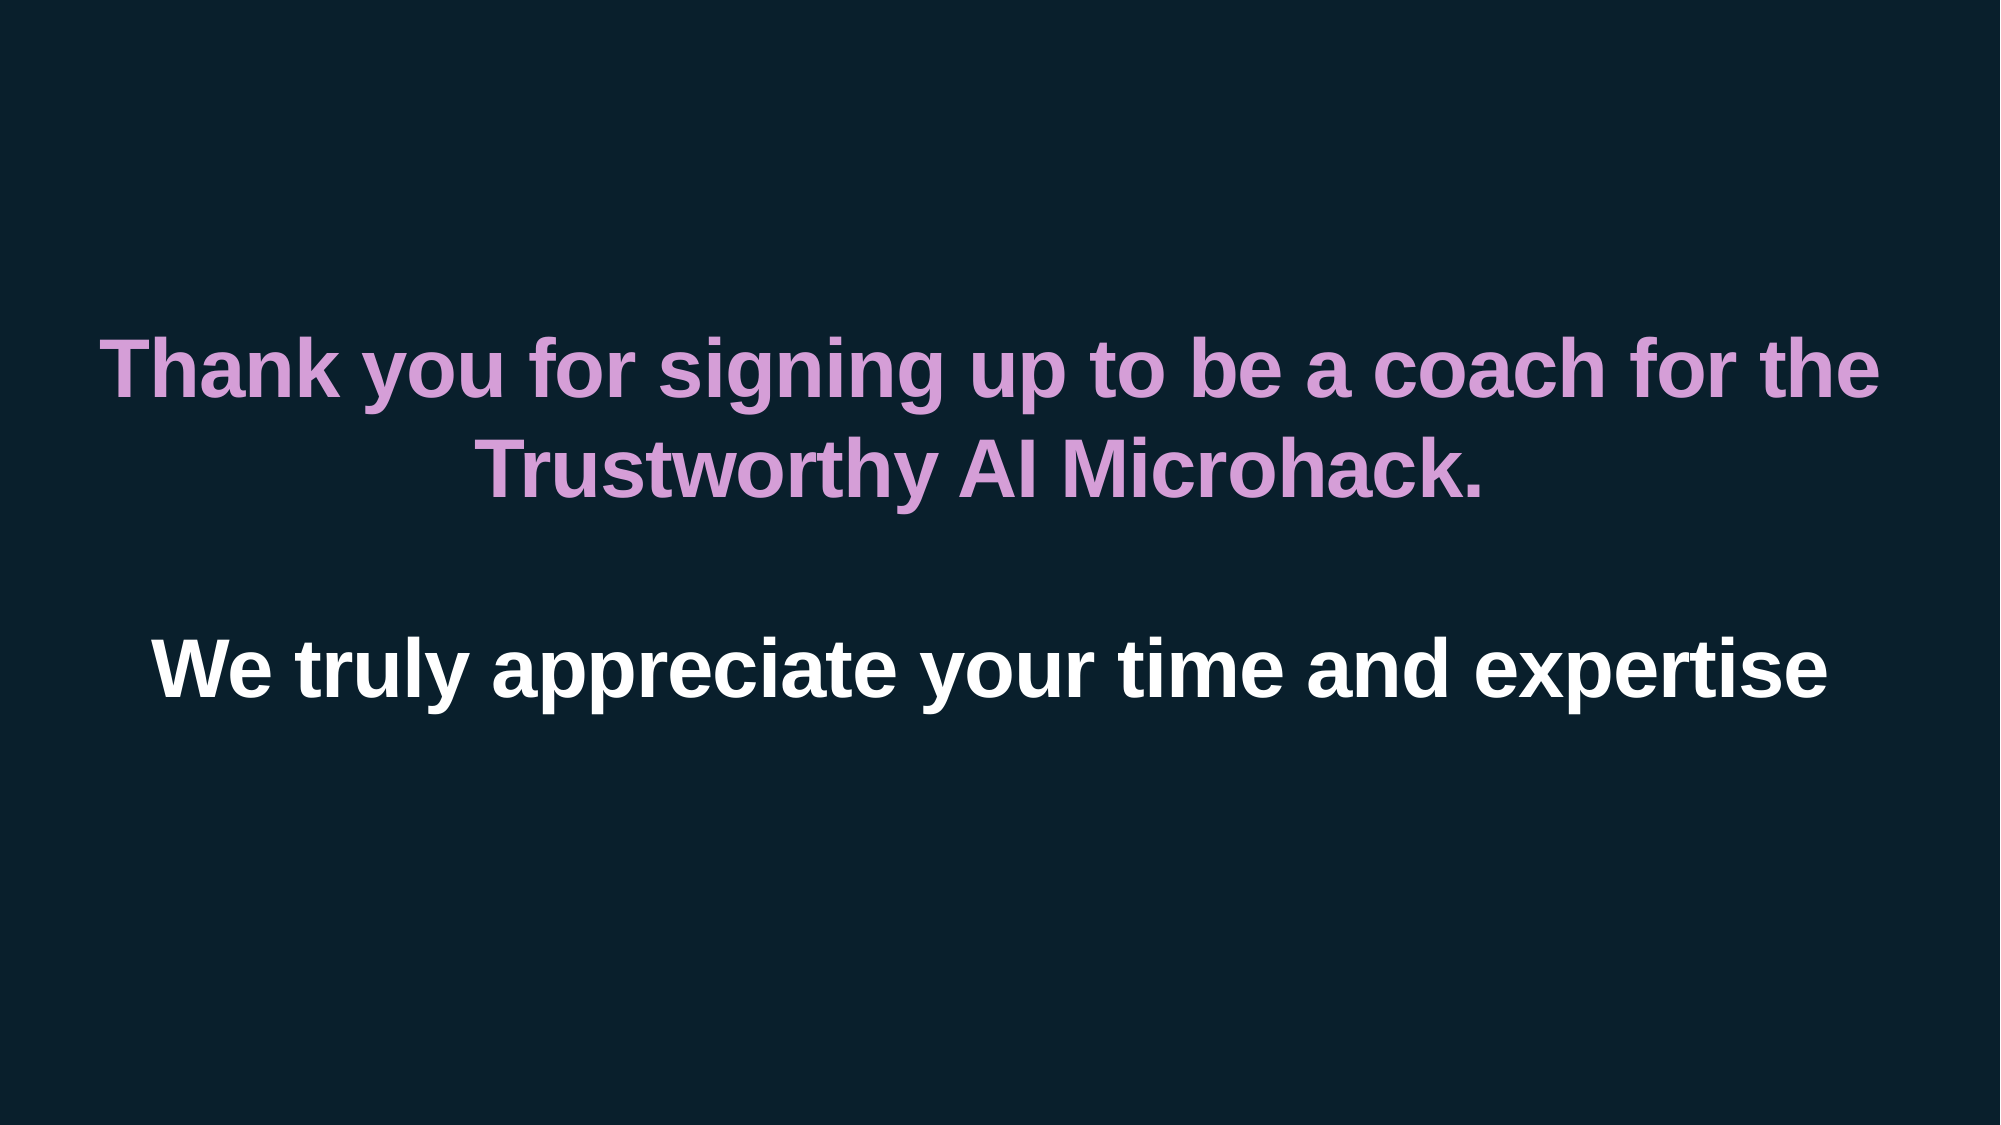

Thank you for signing up to be a coach for the Trustworthy AI Microhack.

We truly appreciate your time and expertise